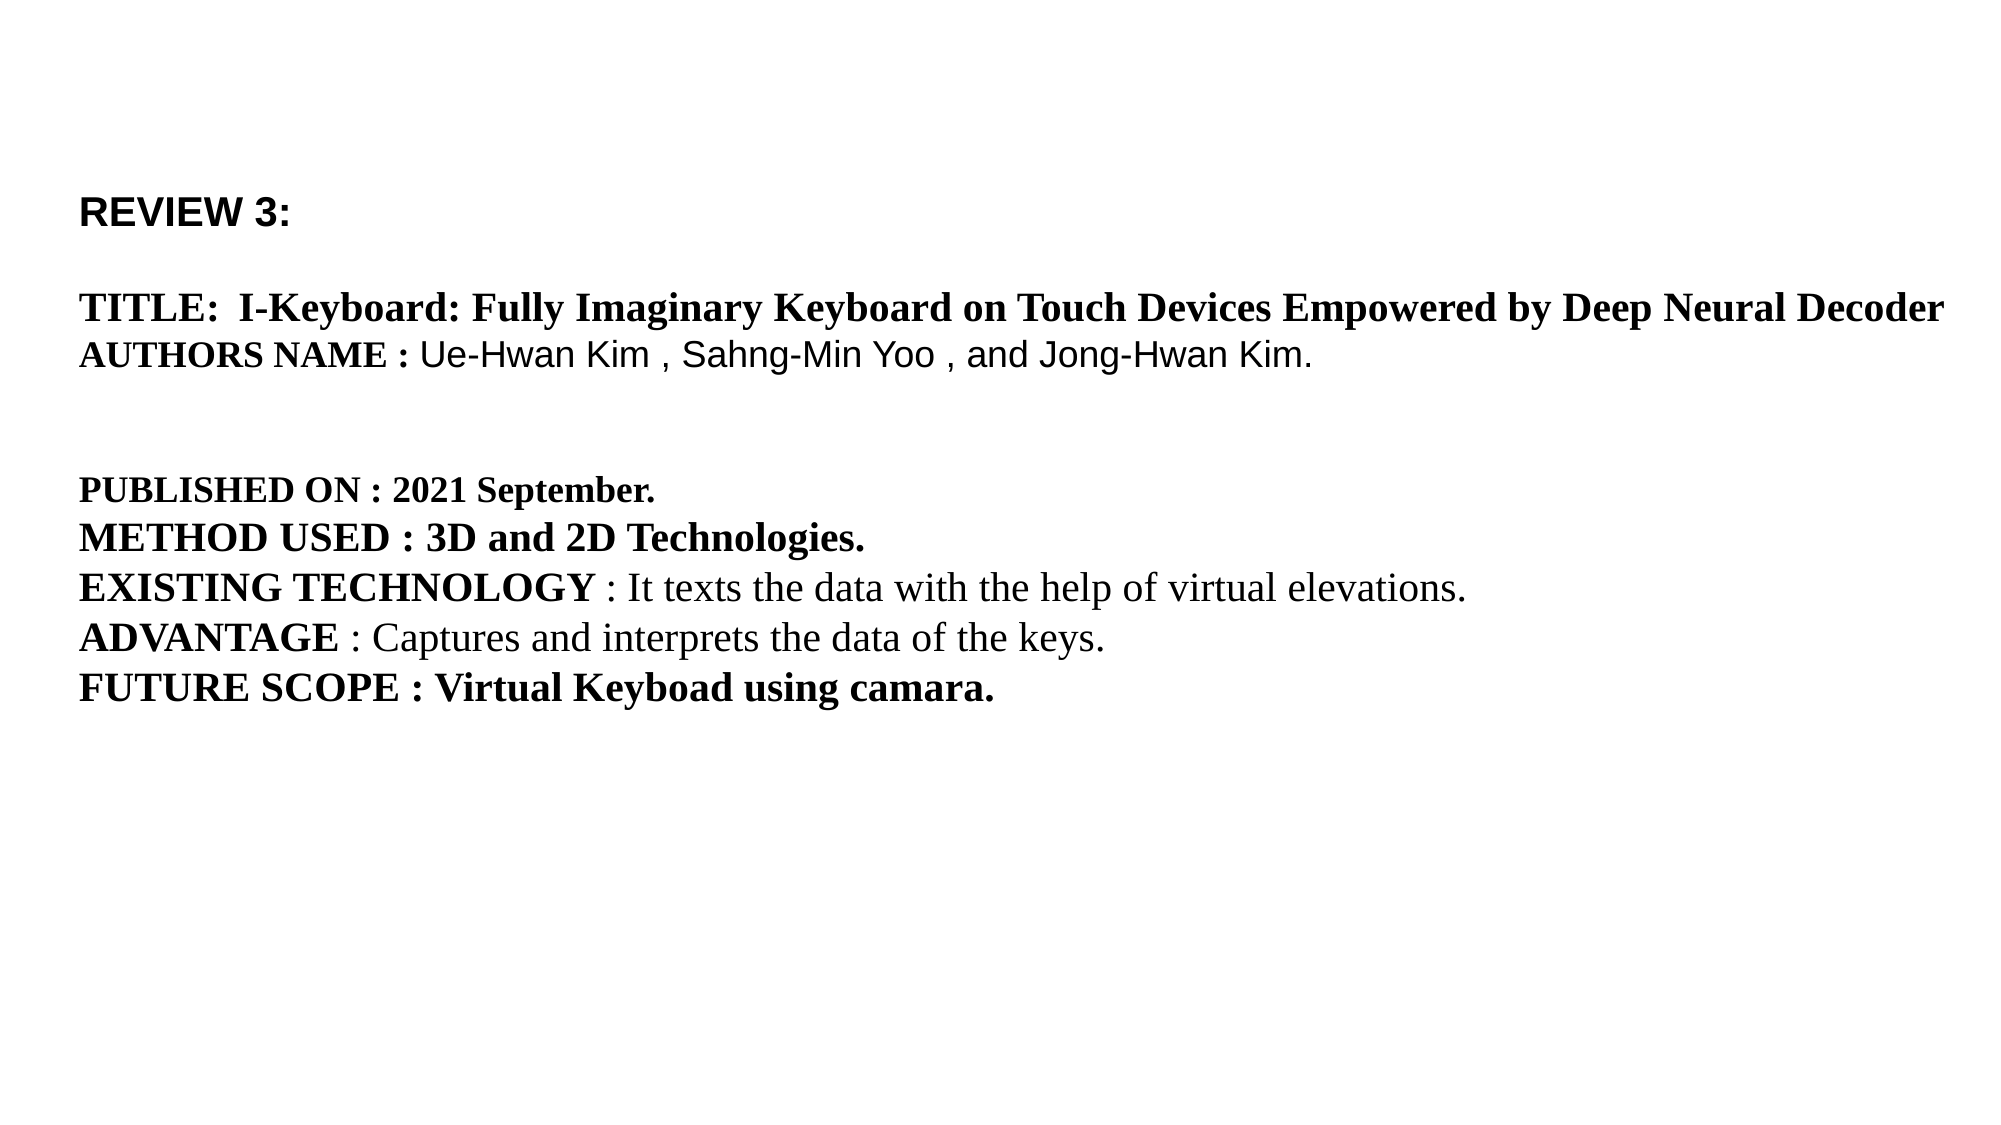

REVIEW 3:

TITLE:	 I-Keyboard: Fully Imaginary Keyboard on Touch Devices Empowered by Deep Neural Decoder
AUTHORS NAME : Ue-Hwan Kim , Sahng-Min Yoo , and Jong-Hwan Kim.

PUBLISHED ON : 2021 September.
METHOD USED : 3D and 2D Technologies.
EXISTING TECHNOLOGY : It texts the data with the help of virtual elevations.
ADVANTAGE : Captures and interprets the data of the keys.
FUTURE SCOPE : Virtual Keyboad using camara.